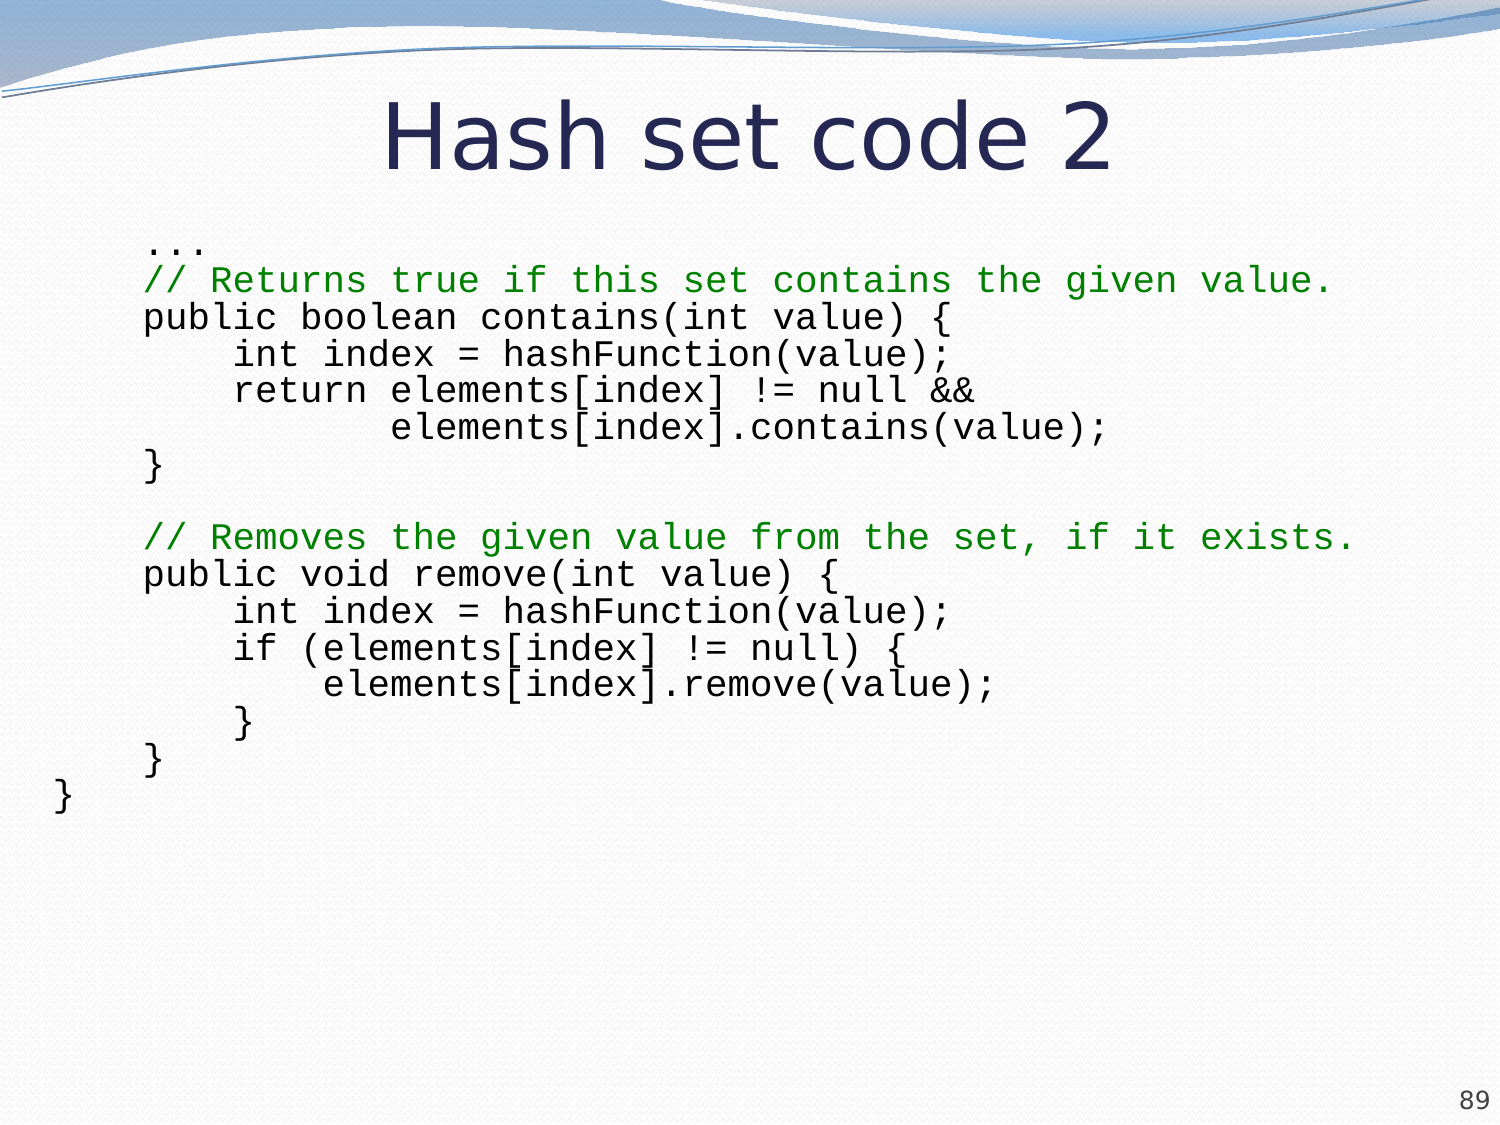

# Hash set code 2
    ...
    // Returns true if this set contains the given value.
    public boolean contains(int value) {
        int index = hashFunction(value);
        return elements[index] != null &&
               elements[index].contains(value);
    }

    // Removes the given value from the set, if it exists.
    public void remove(int value) {
        int index = hashFunction(value);
        if (elements[index] != null) {
            elements[index].remove(value);
        }
    }
}